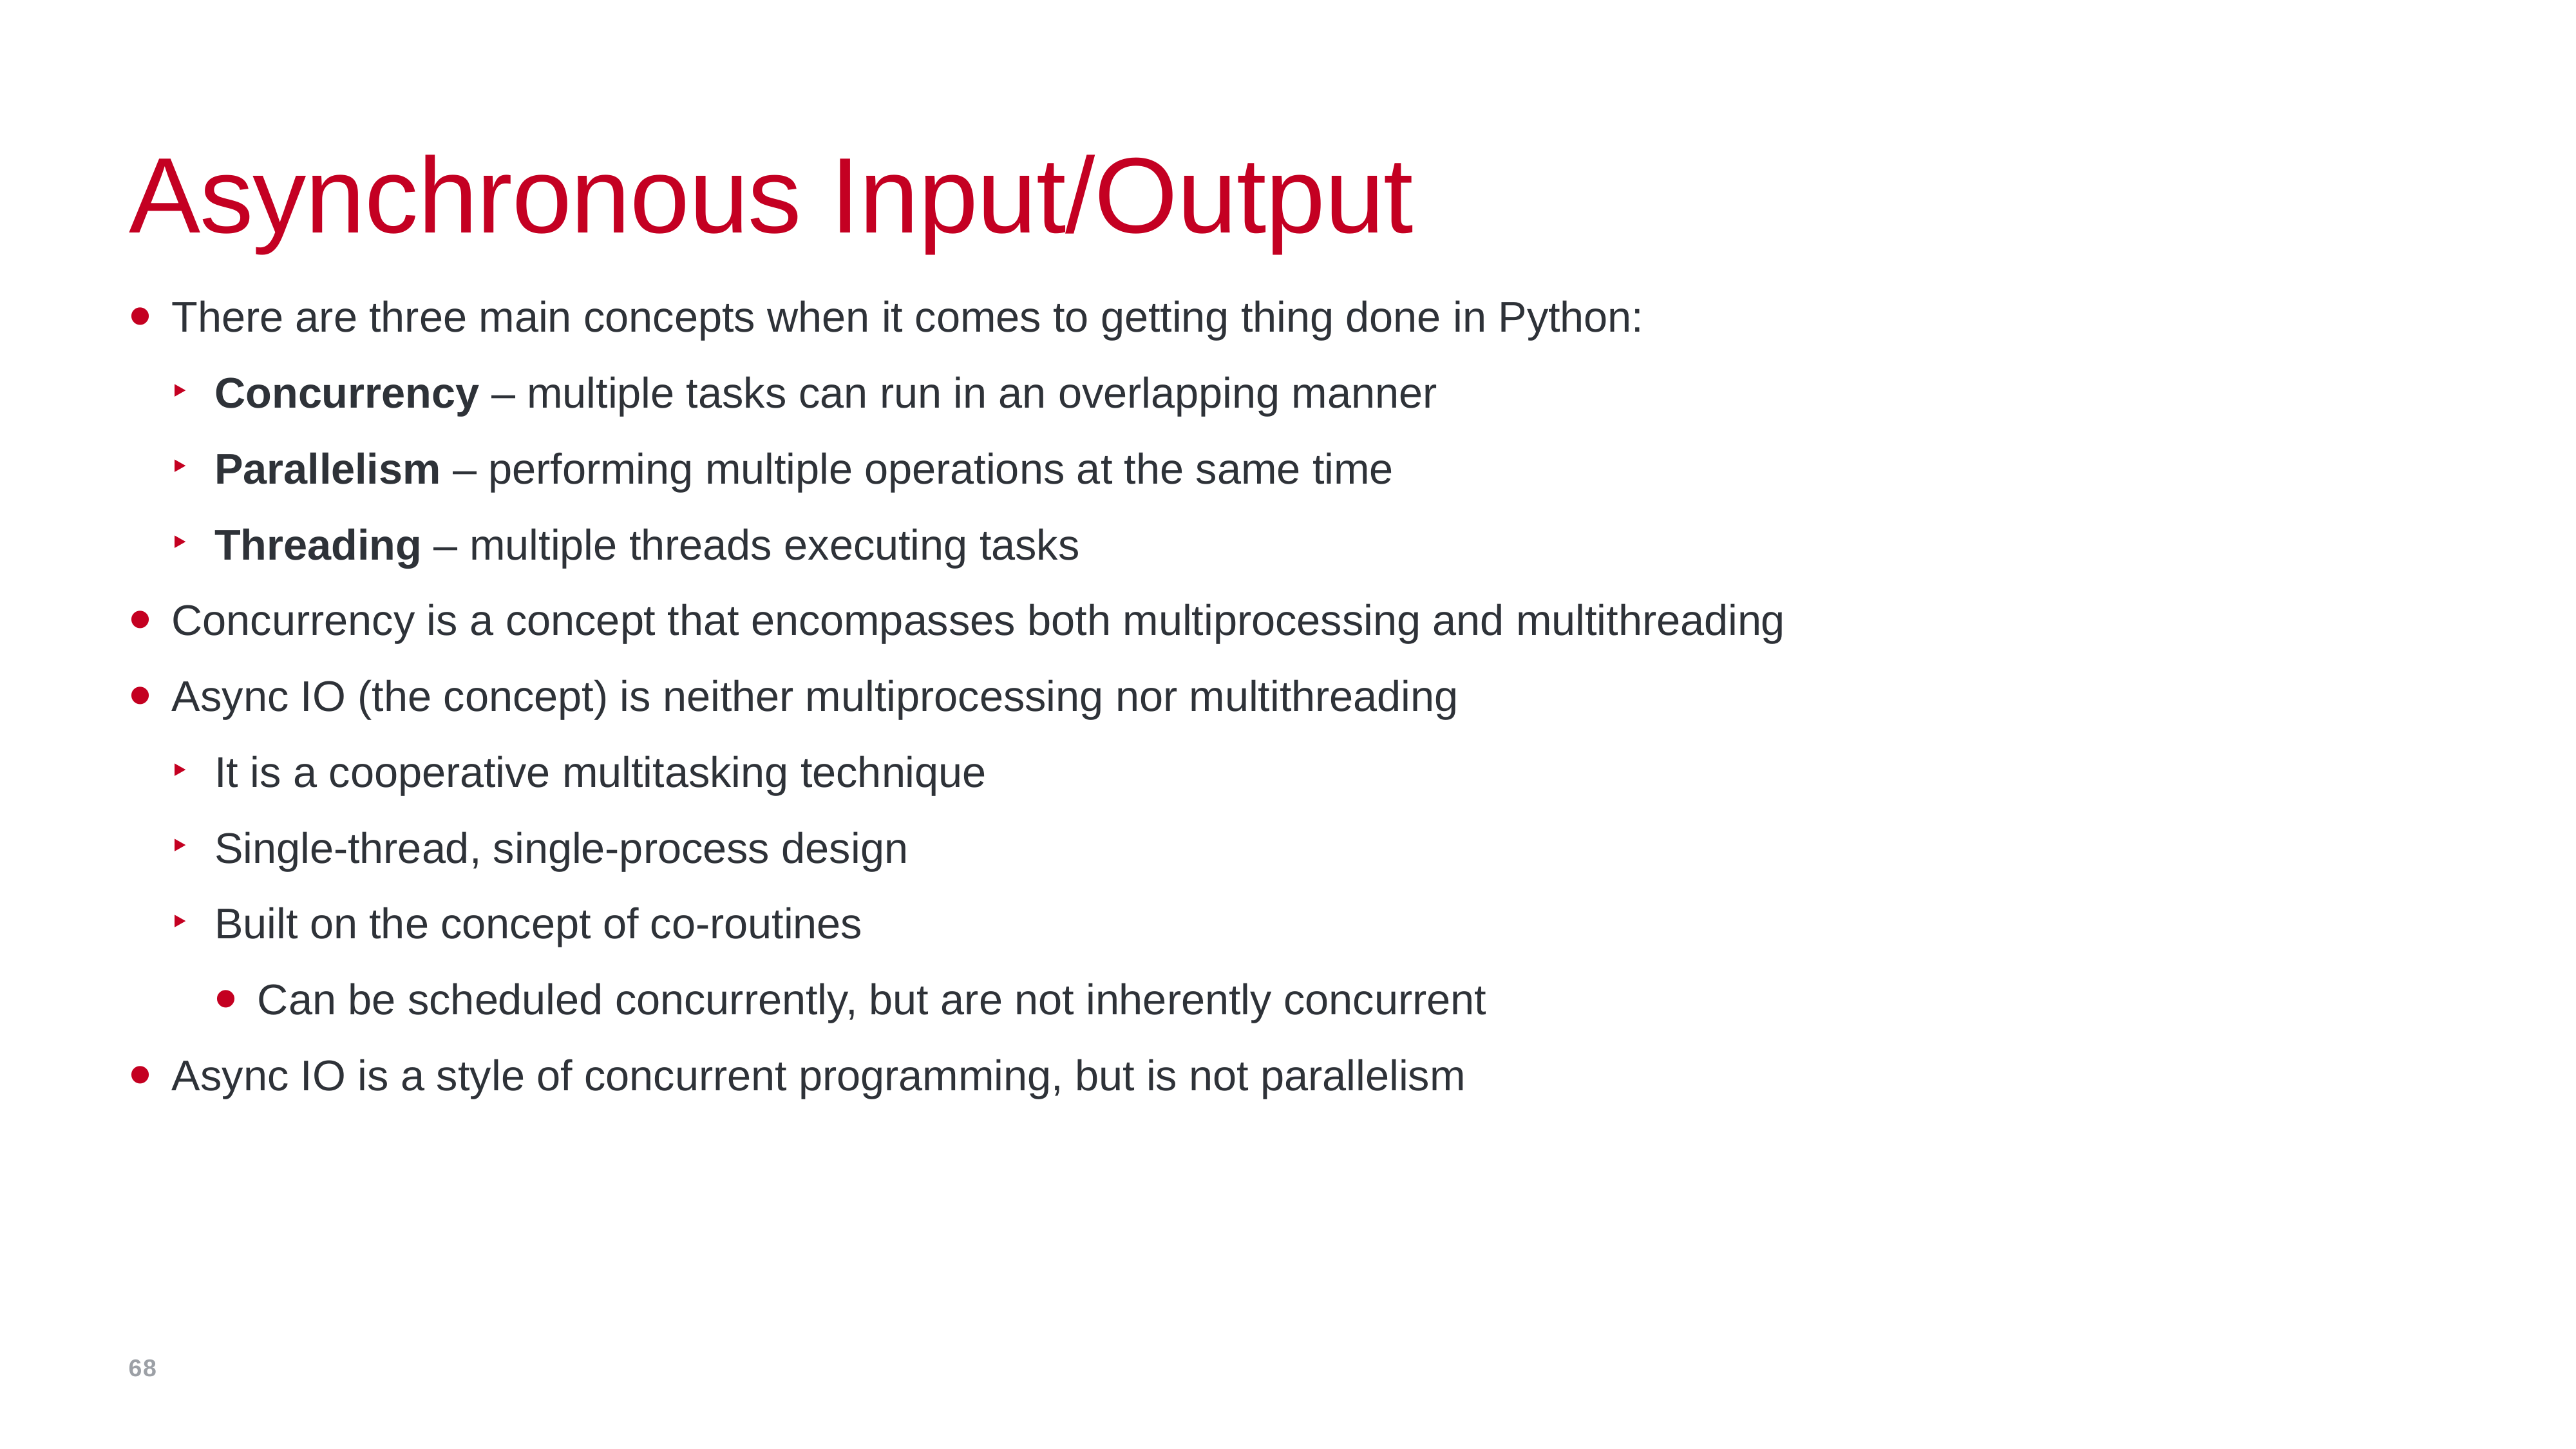

# Asynchronous Input/Output
There are three main concepts when it comes to getting thing done in Python:
Concurrency – multiple tasks can run in an overlapping manner
Parallelism – performing multiple operations at the same time
Threading – multiple threads executing tasks
Concurrency is a concept that encompasses both multiprocessing and multithreading
Async IO (the concept) is neither multiprocessing nor multithreading
It is a cooperative multitasking technique
Single-thread, single-process design
Built on the concept of co-routines
Can be scheduled concurrently, but are not inherently concurrent
Async IO is a style of concurrent programming, but is not parallelism
68